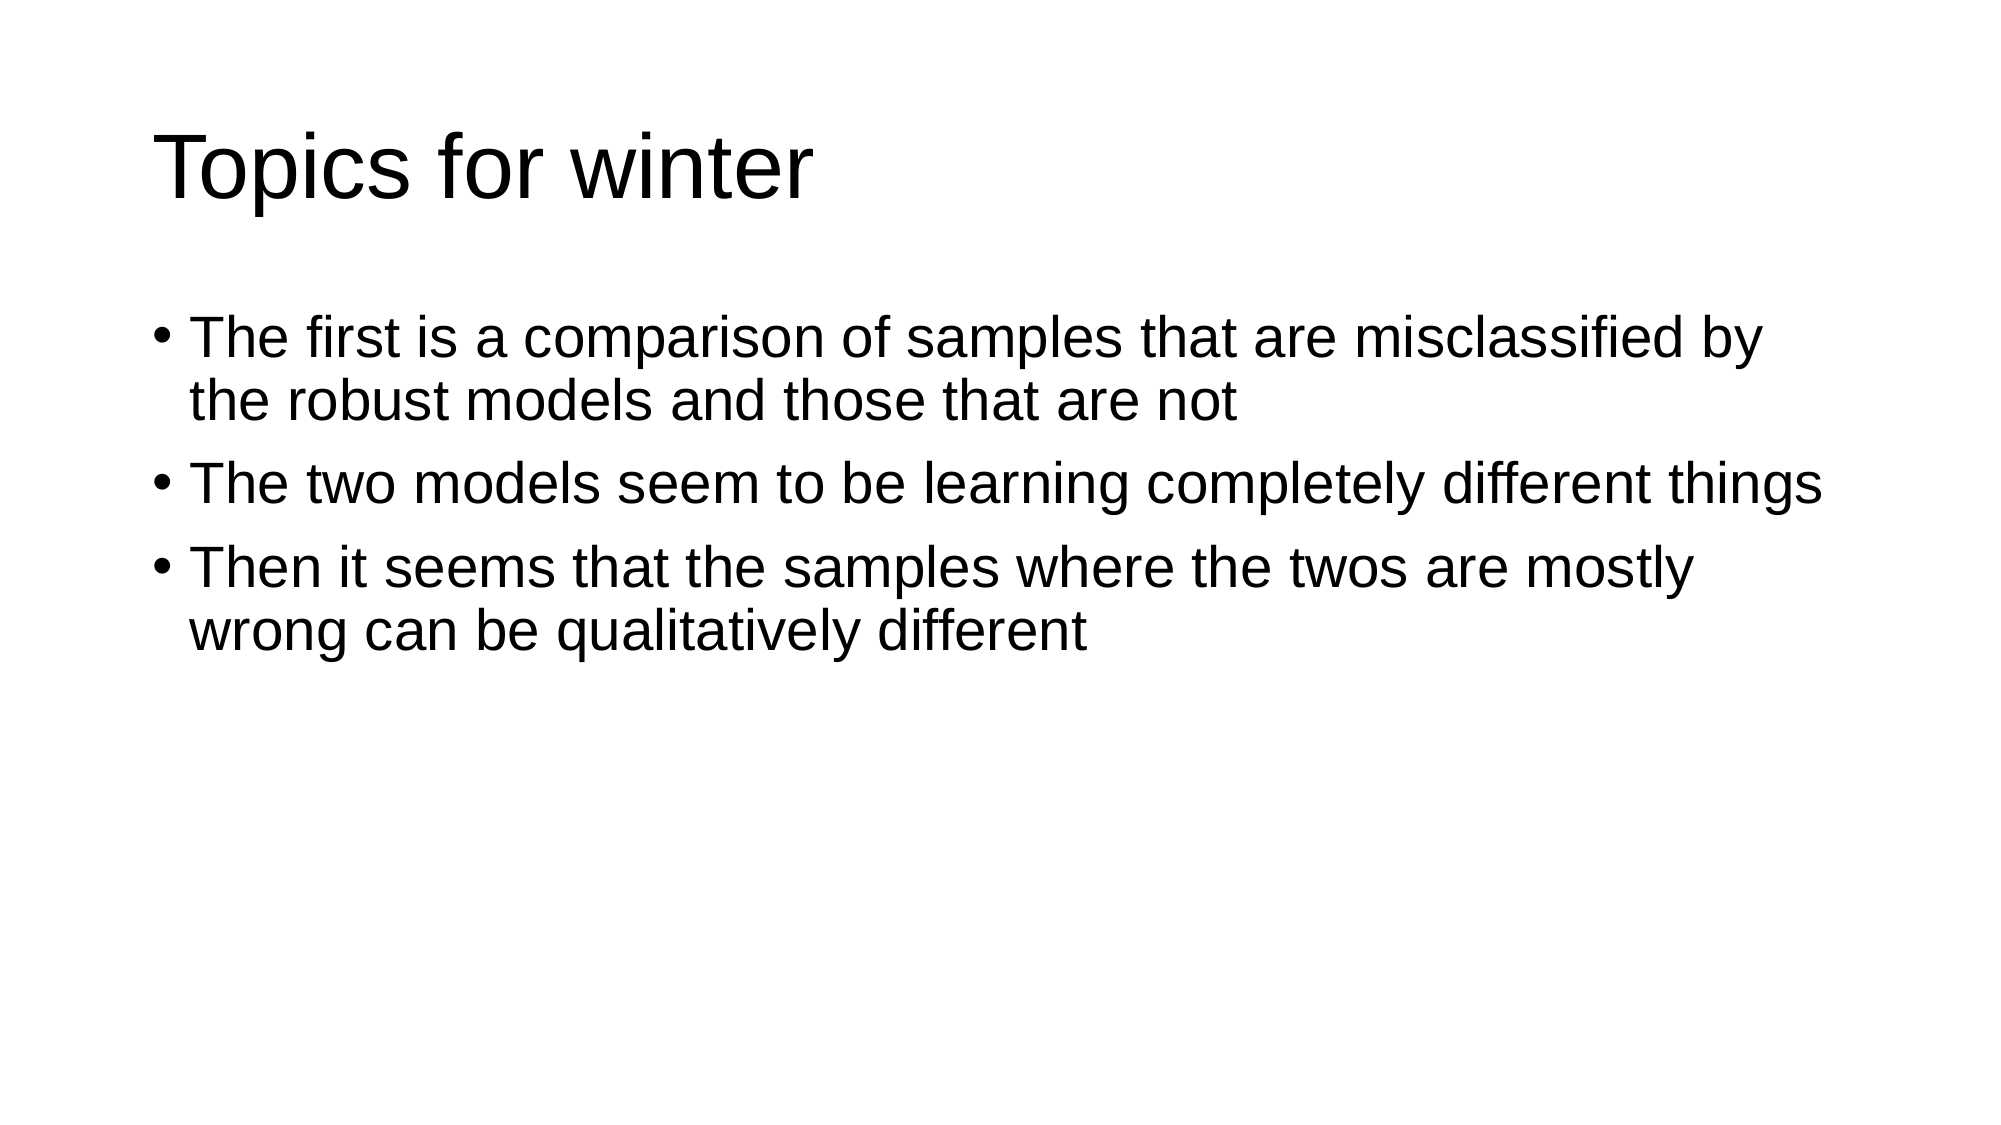

# Topics for winter
The first is a comparison of samples that are misclassified by the robust models and those that are not
The two models seem to be learning completely different things
Then it seems that the samples where the twos are mostly wrong can be qualitatively different